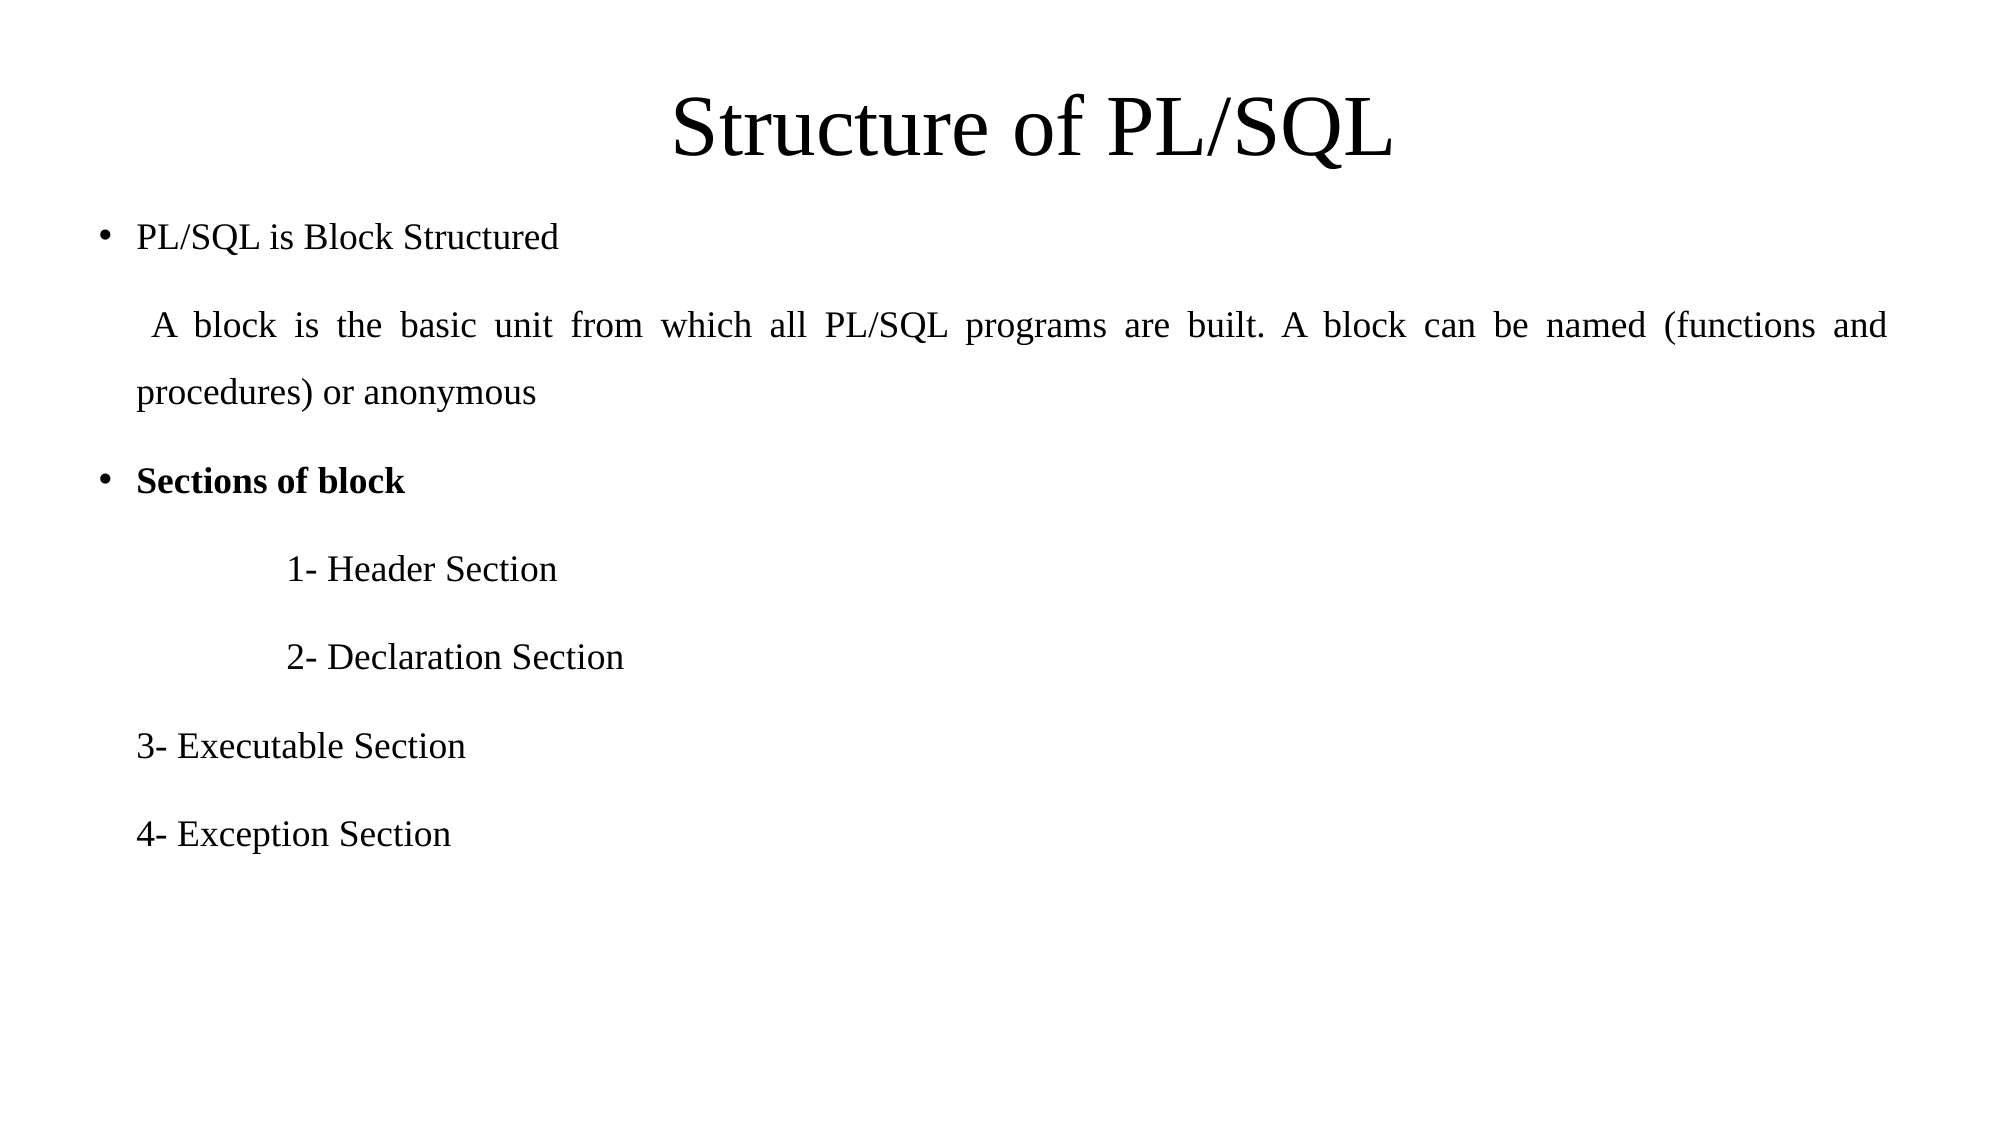

# Structure of PL/SQL
PL/SQL is Block Structured
   A block is the basic unit from which all PL/SQL programs are built. A block can be named (functions and procedures) or anonymous
Sections of block
    	1- Header Section
    	2- Declaration Section
	3- Executable Section
	4- Exception Section